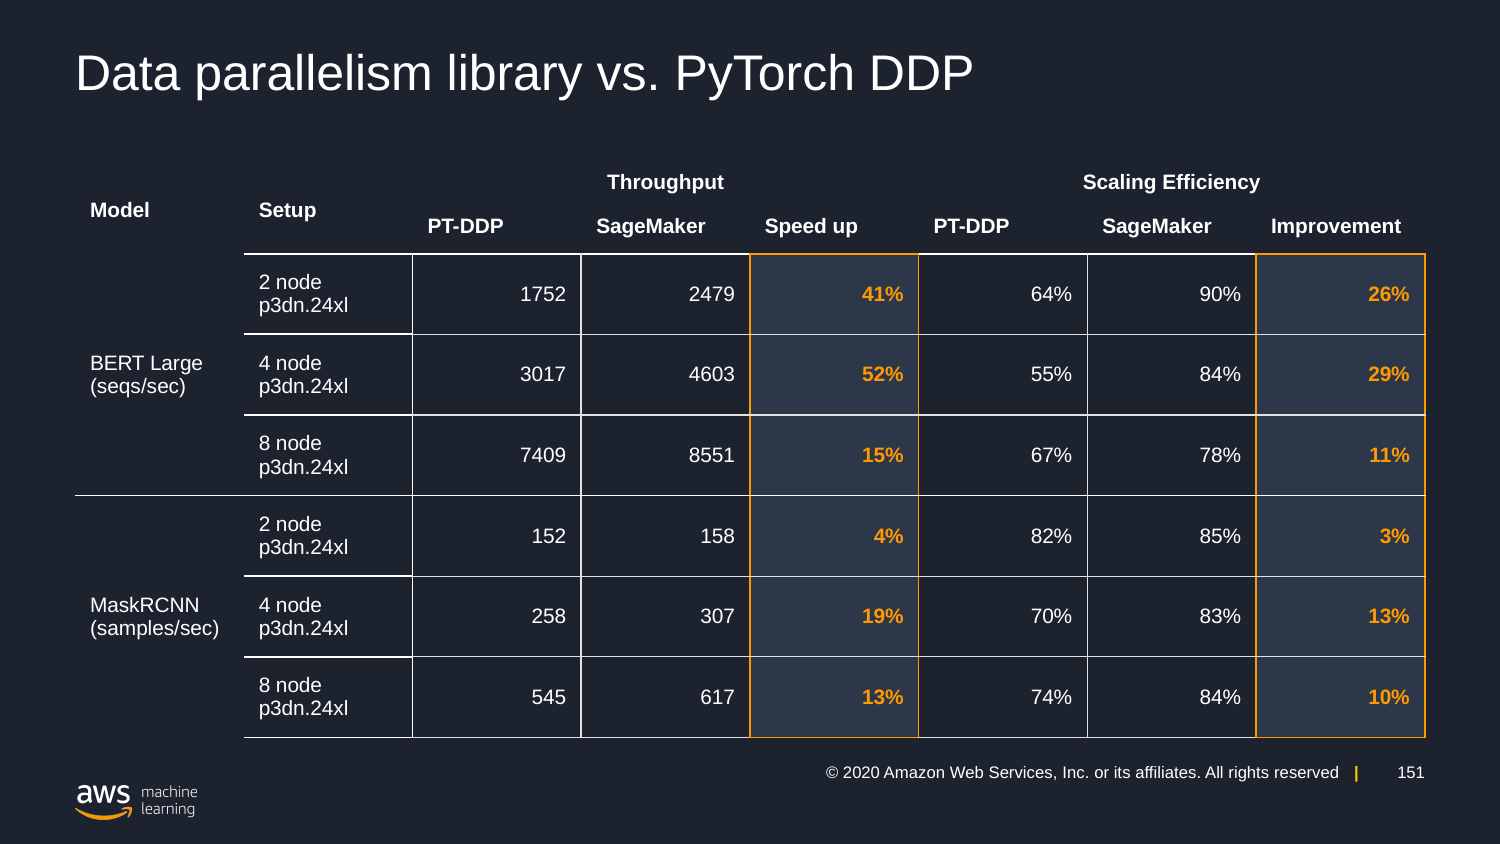

# Data parallelism library vs. PyTorch DDP
| Model | Setup | Throughput |  |  | Scaling Efficiency |  |  |
| --- | --- | --- | --- | --- | --- | --- | --- |
|  |  | PT-DDP | SageMaker | Speed up | PT-DDP | SageMaker | Improvement |
| BERT Large (seqs/sec) | 2 node p3dn.24xl | 1752 | 2479 | 41% | 64% | 90% | 26% |
|  | 4 node p3dn.24xl | 3017 | 4603 | 52% | 55% | 84% | 29% |
|  | 8 node p3dn.24xl | 7409 | 8551 | 15% | 67% | 78% | 11% |
| MaskRCNN (samples/sec) | 2 node p3dn.24xl | 152 | 158 | 4% | 82% | 85% | 3% |
|  | 4 node p3dn.24xl | 258 | 307 | 19% | 70% | 83% | 13% |
|  | 8 node p3dn.24xl | 545 | 617 | 13% | 74% | 84% | 10% |